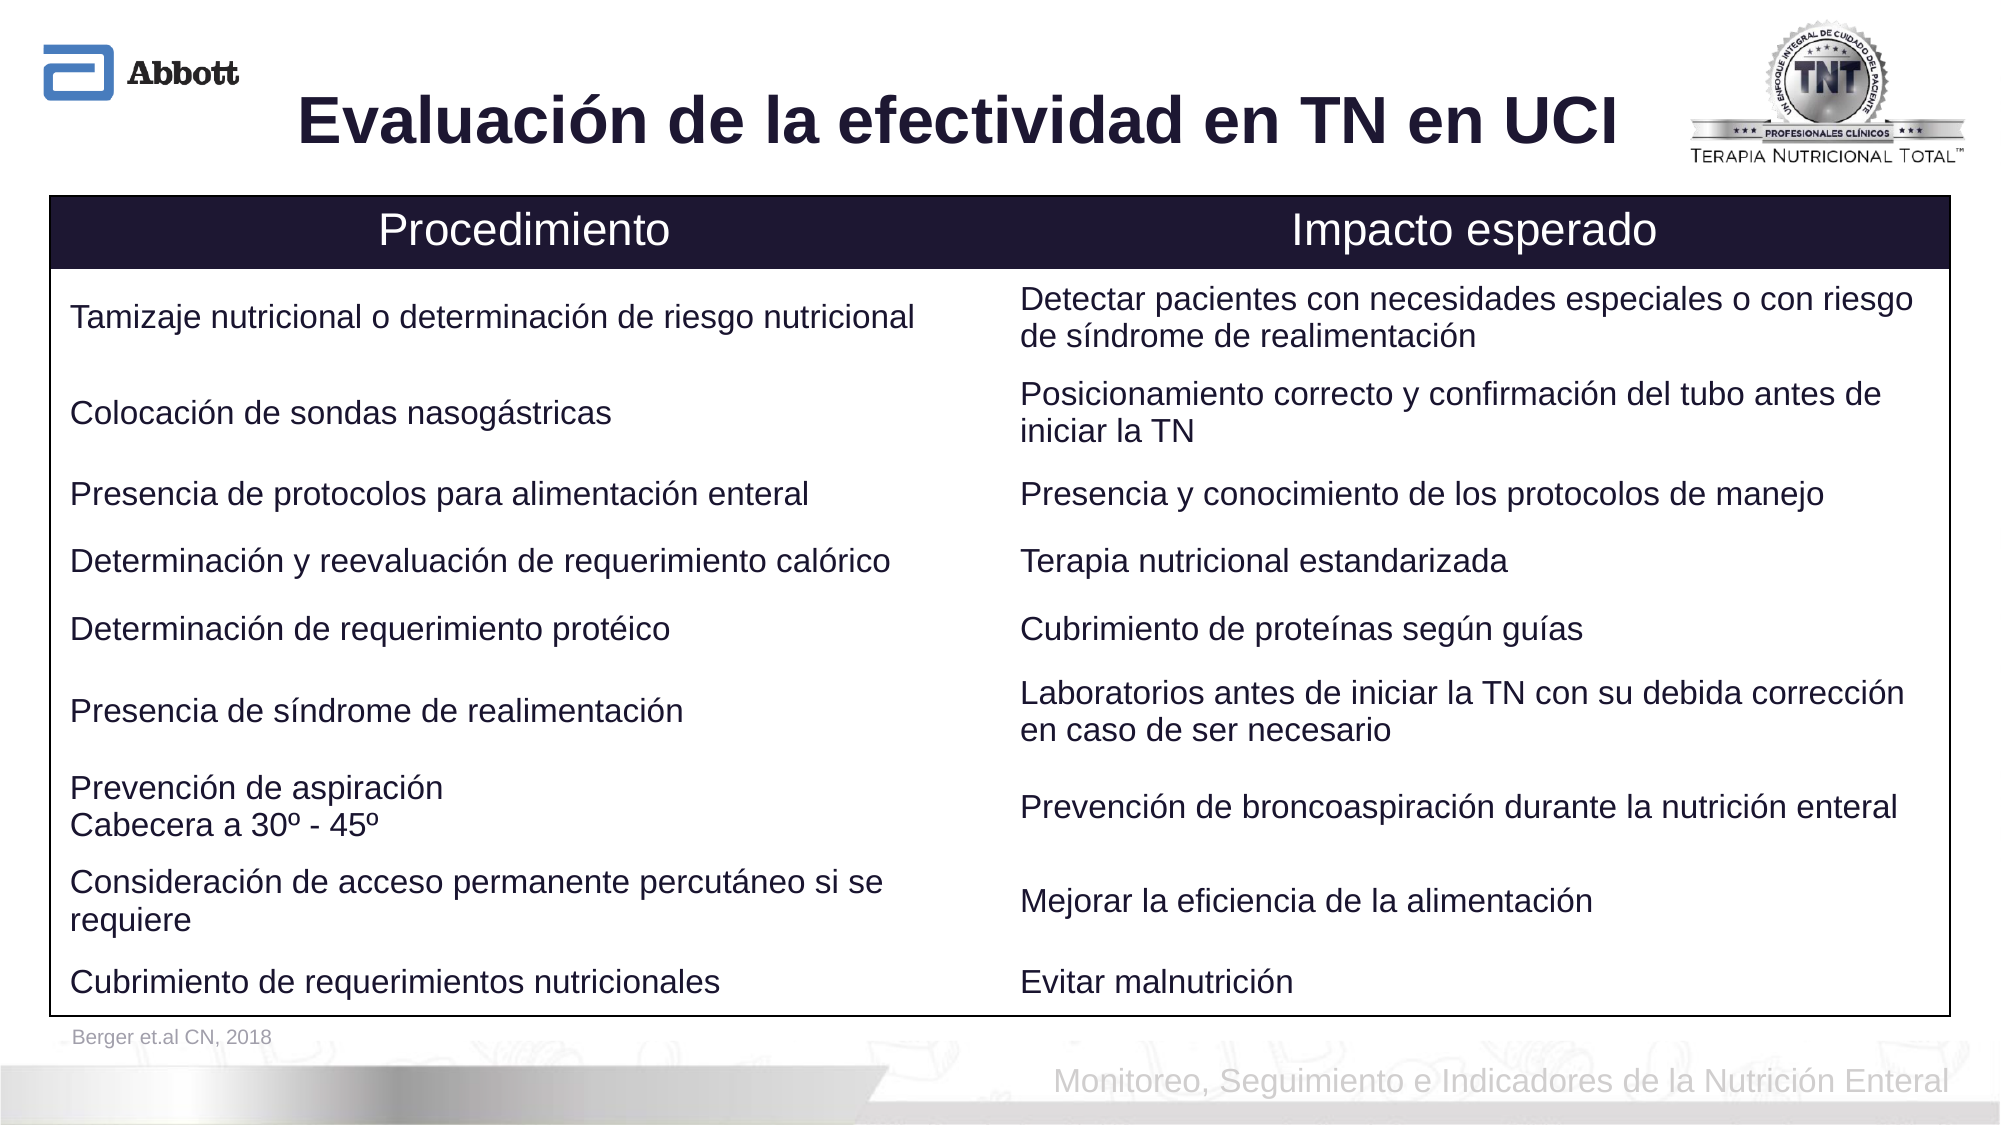

# Evaluación de la efectividad en TN en UCI
| Procedimiento | Impacto esperado |
| --- | --- |
| Tamizaje nutricional o determinación de riesgo nutricional | Detectar pacientes con necesidades especiales o con riesgo de síndrome de realimentación |
| Colocación de sondas nasogástricas | Posicionamiento correcto y confirmación del tubo antes de iniciar la TN |
| Presencia de protocolos para alimentación enteral | Presencia y conocimiento de los protocolos de manejo |
| Determinación y reevaluación de requerimiento calórico | Terapia nutricional estandarizada |
| Determinación de requerimiento protéico | Cubrimiento de proteínas según guías |
| Presencia de síndrome de realimentación | Laboratorios antes de iniciar la TN con su debida corrección en caso de ser necesario |
| Prevención de aspiración Cabecera a 30º - 45º | Prevención de broncoaspiración durante la nutrición enteral |
| Consideración de acceso permanente percutáneo si se requiere | Mejorar la eficiencia de la alimentación |
| Cubrimiento de requerimientos nutricionales | Evitar malnutrición |
Berger et.al CN, 2018